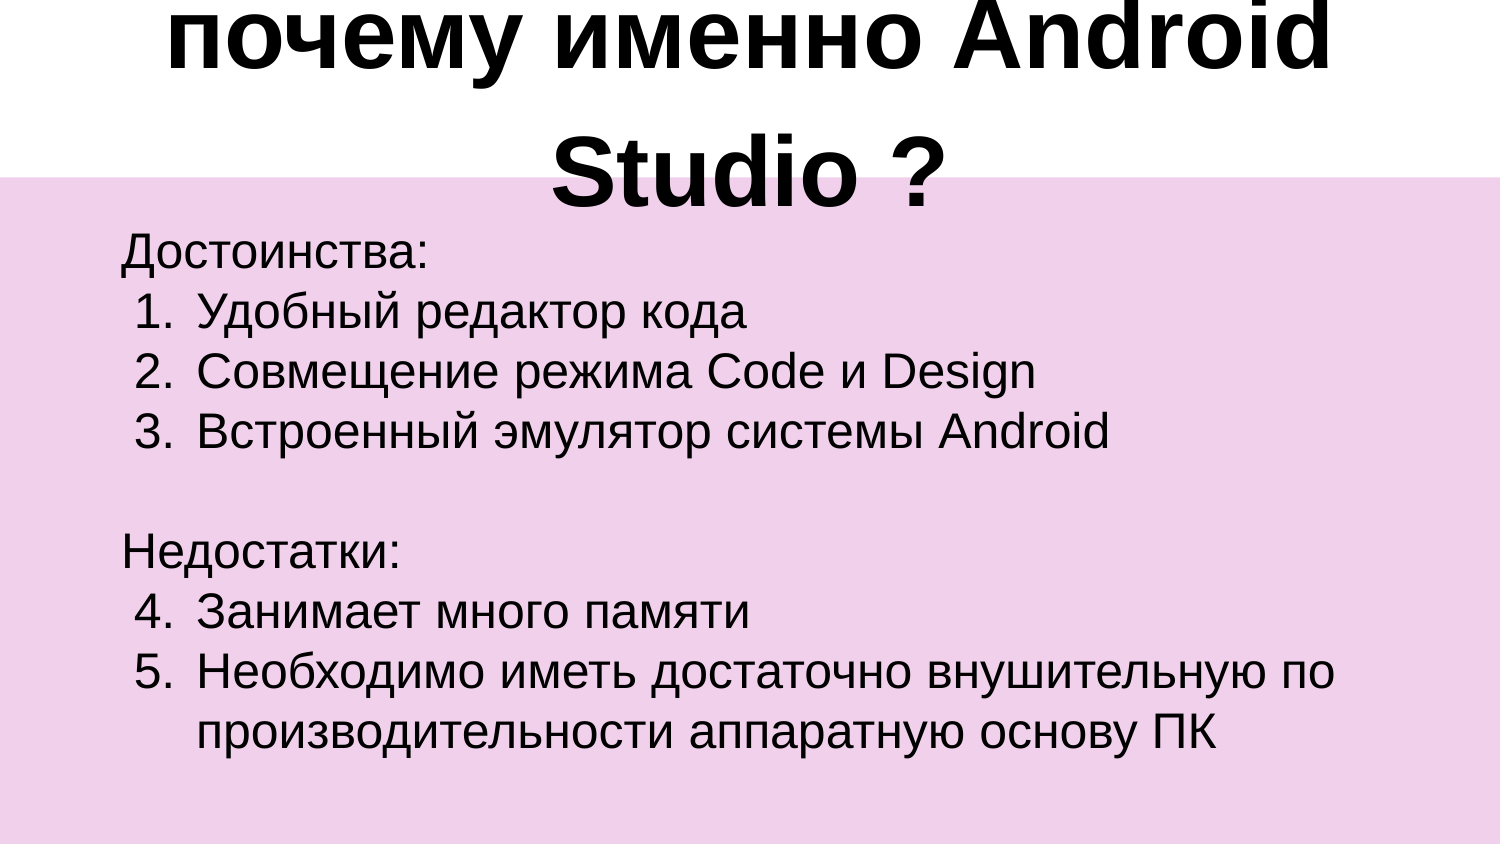

# почему именно Android Studio ?
Достоинства:
Удобный редактор кода
Совмещение режима Code и Design
Встроенный эмулятор системы Android

Недостатки:
Занимает много памяти
Необходимо иметь достаточно внушительную по производительности аппаратную основу ПК